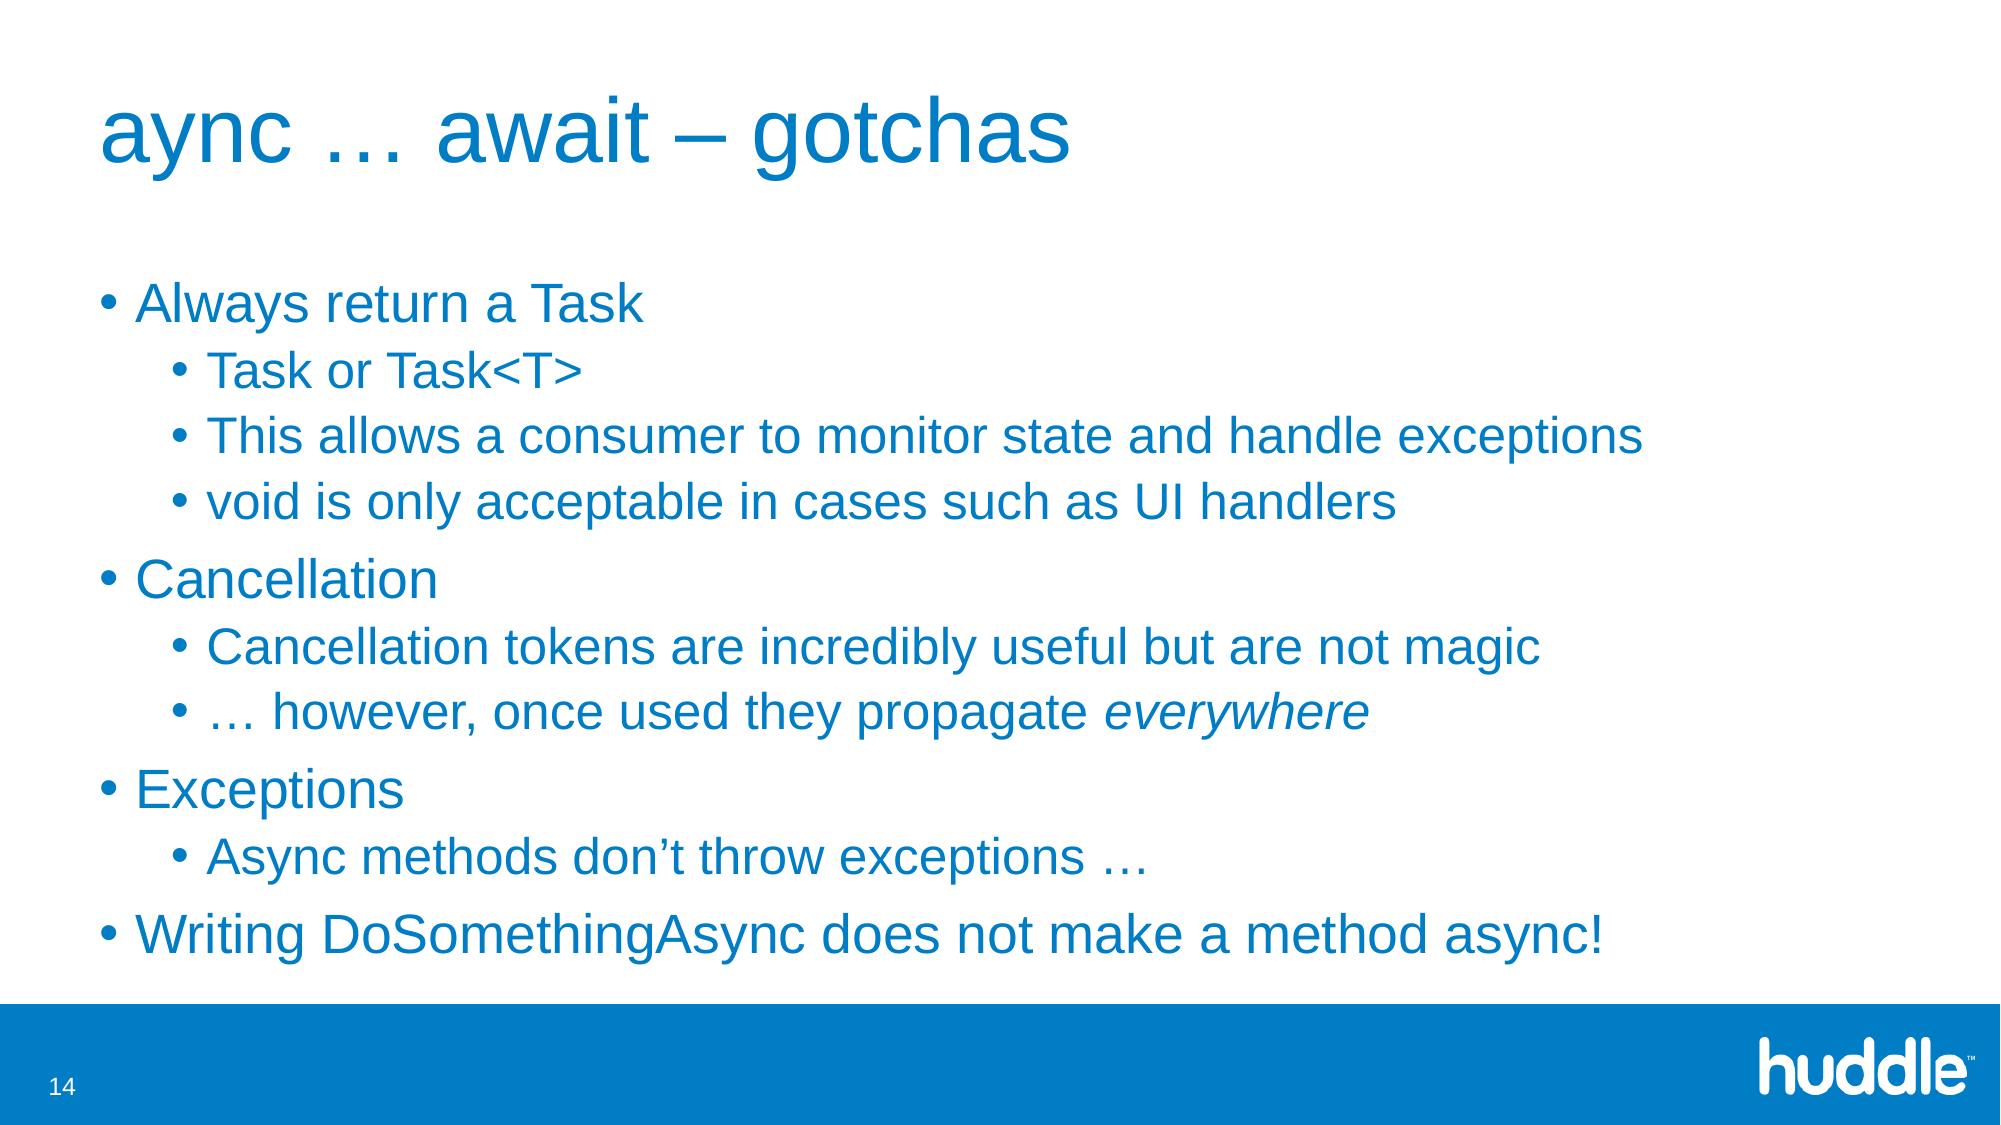

# aync … await – gotchas
Always return a Task
Task or Task<T>
This allows a consumer to monitor state and handle exceptions
void is only acceptable in cases such as UI handlers
Cancellation
Cancellation tokens are incredibly useful but are not magic
… however, once used they propagate everywhere
Exceptions
Async methods don’t throw exceptions …
Writing DoSomethingAsync does not make a method async!